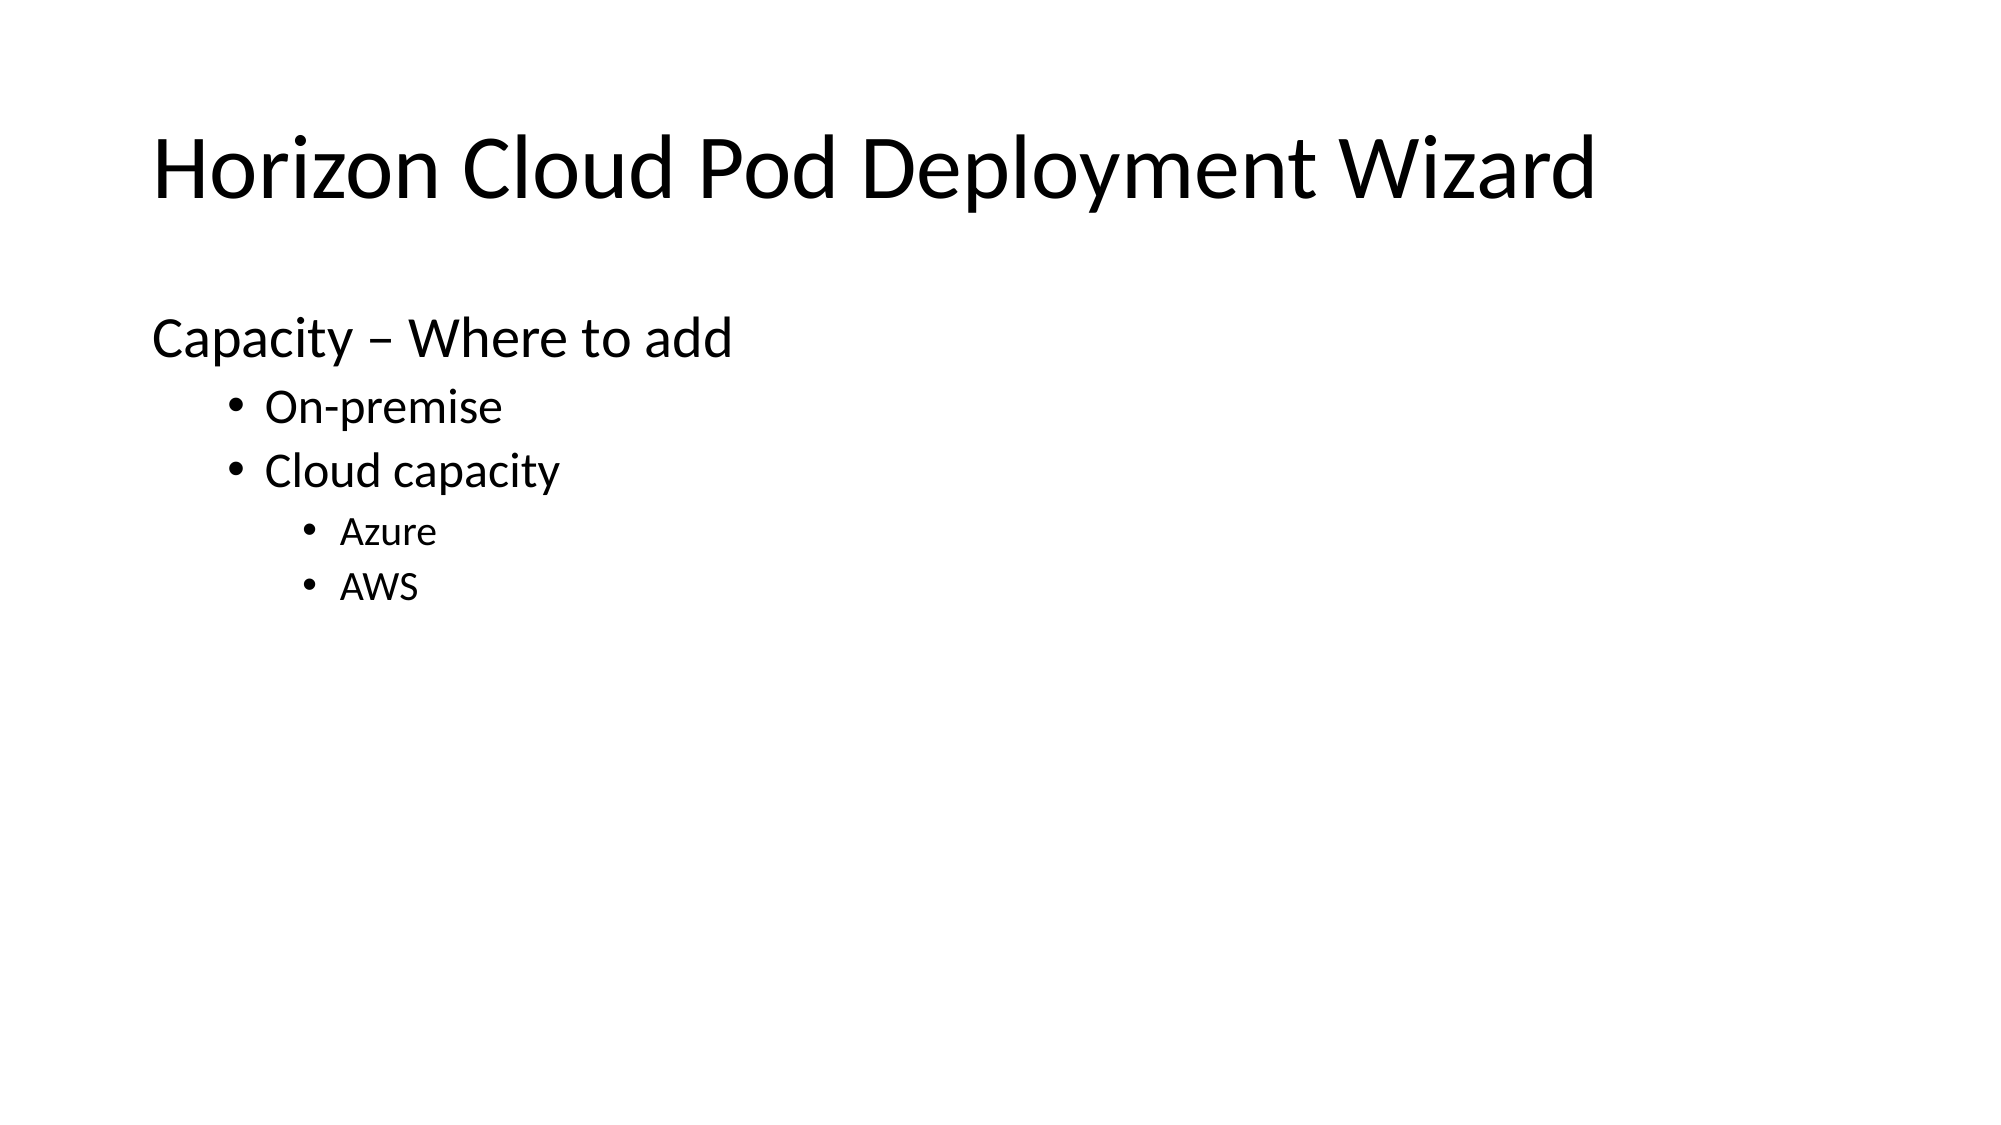

# Horizon Cloud Pod Deployment Wizard
Capacity – Where to add
On-premise
Cloud capacity
Azure
AWS